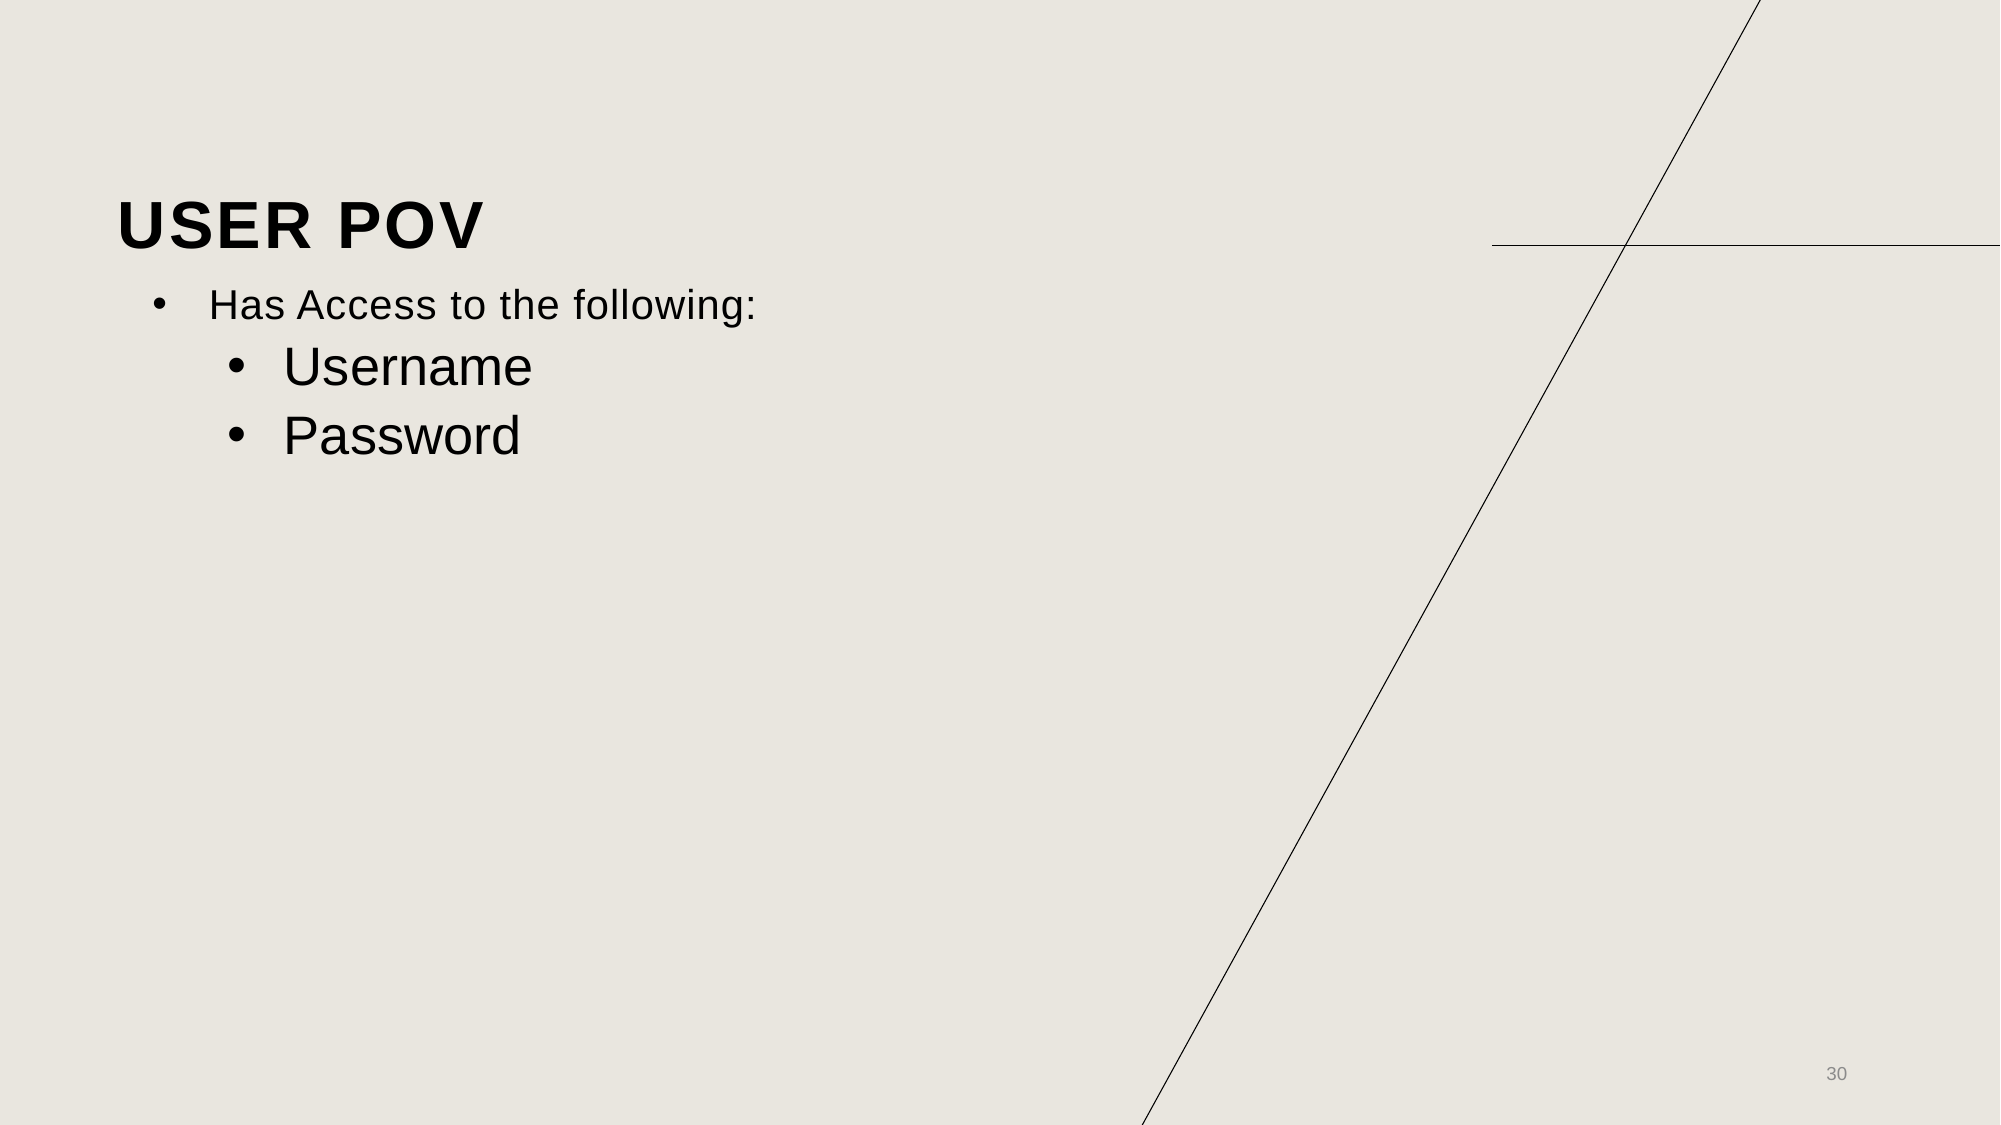

# User POV
Has Access to the following:
Username
Password
30